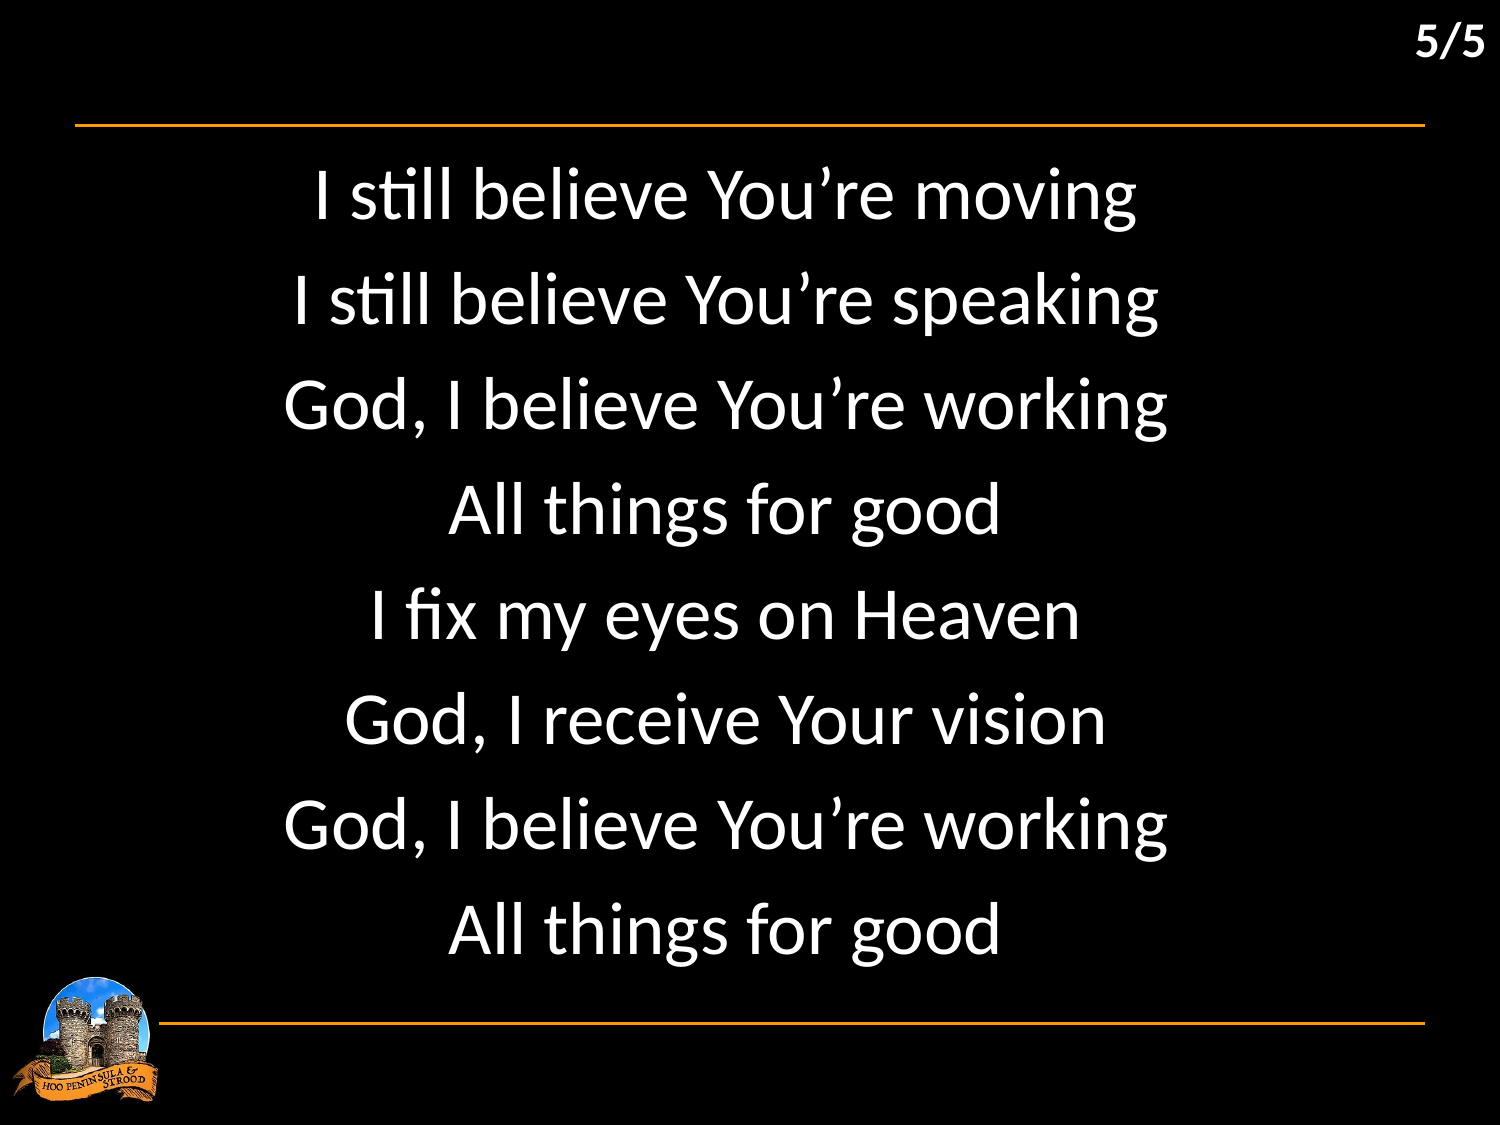

5/5
I still believe You’re moving
I still believe You’re speaking
God, I believe You’re working
All things for good
I fix my eyes on Heaven
God, I receive Your vision
God, I believe You’re working
All things for good